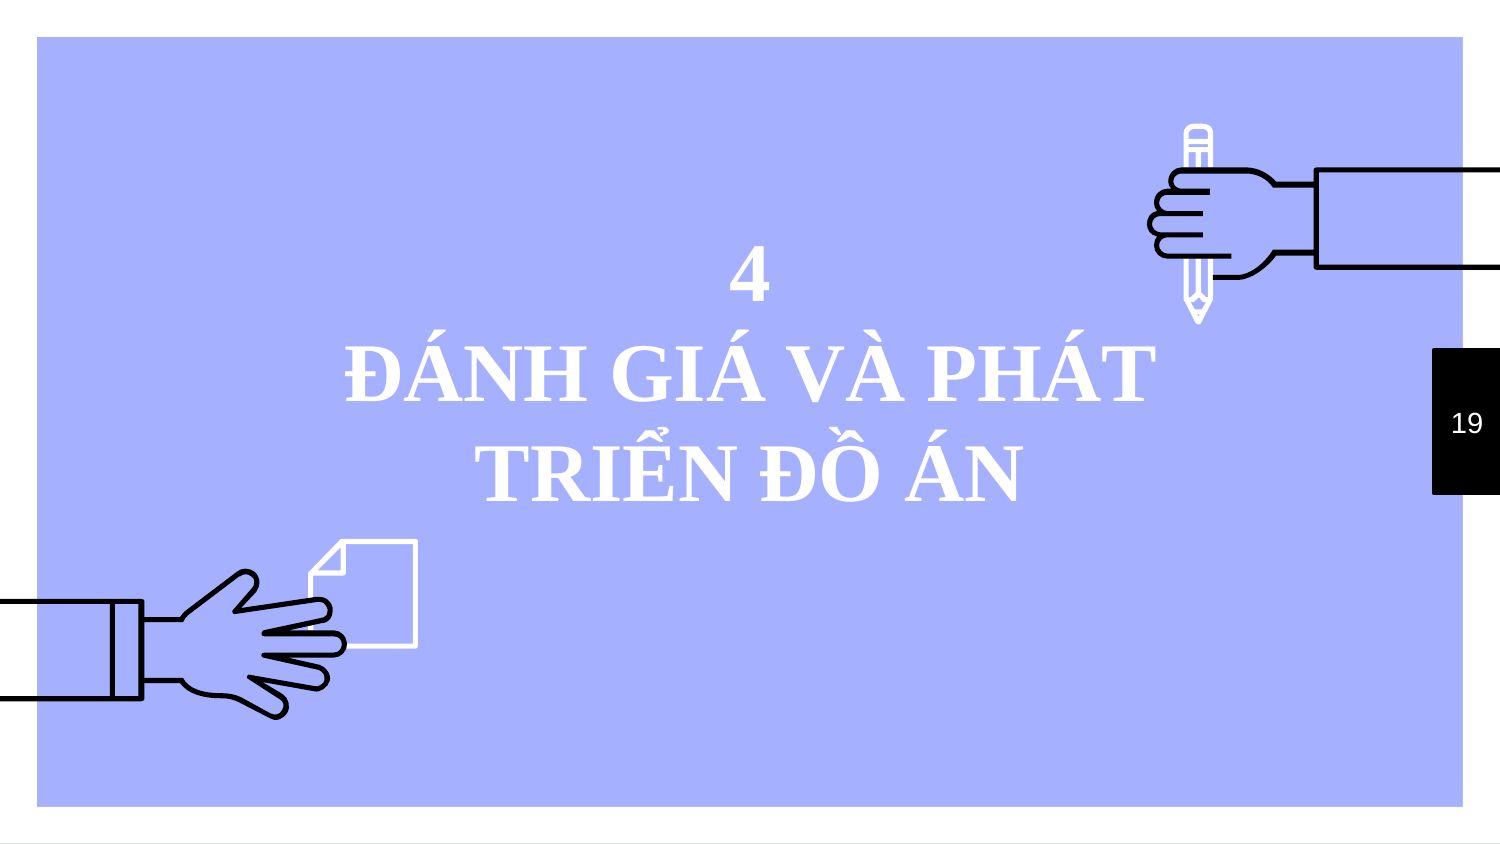

# 4 ĐÁNH GIÁ VÀ PHÁT TRIỂN ĐỒ ÁN
19